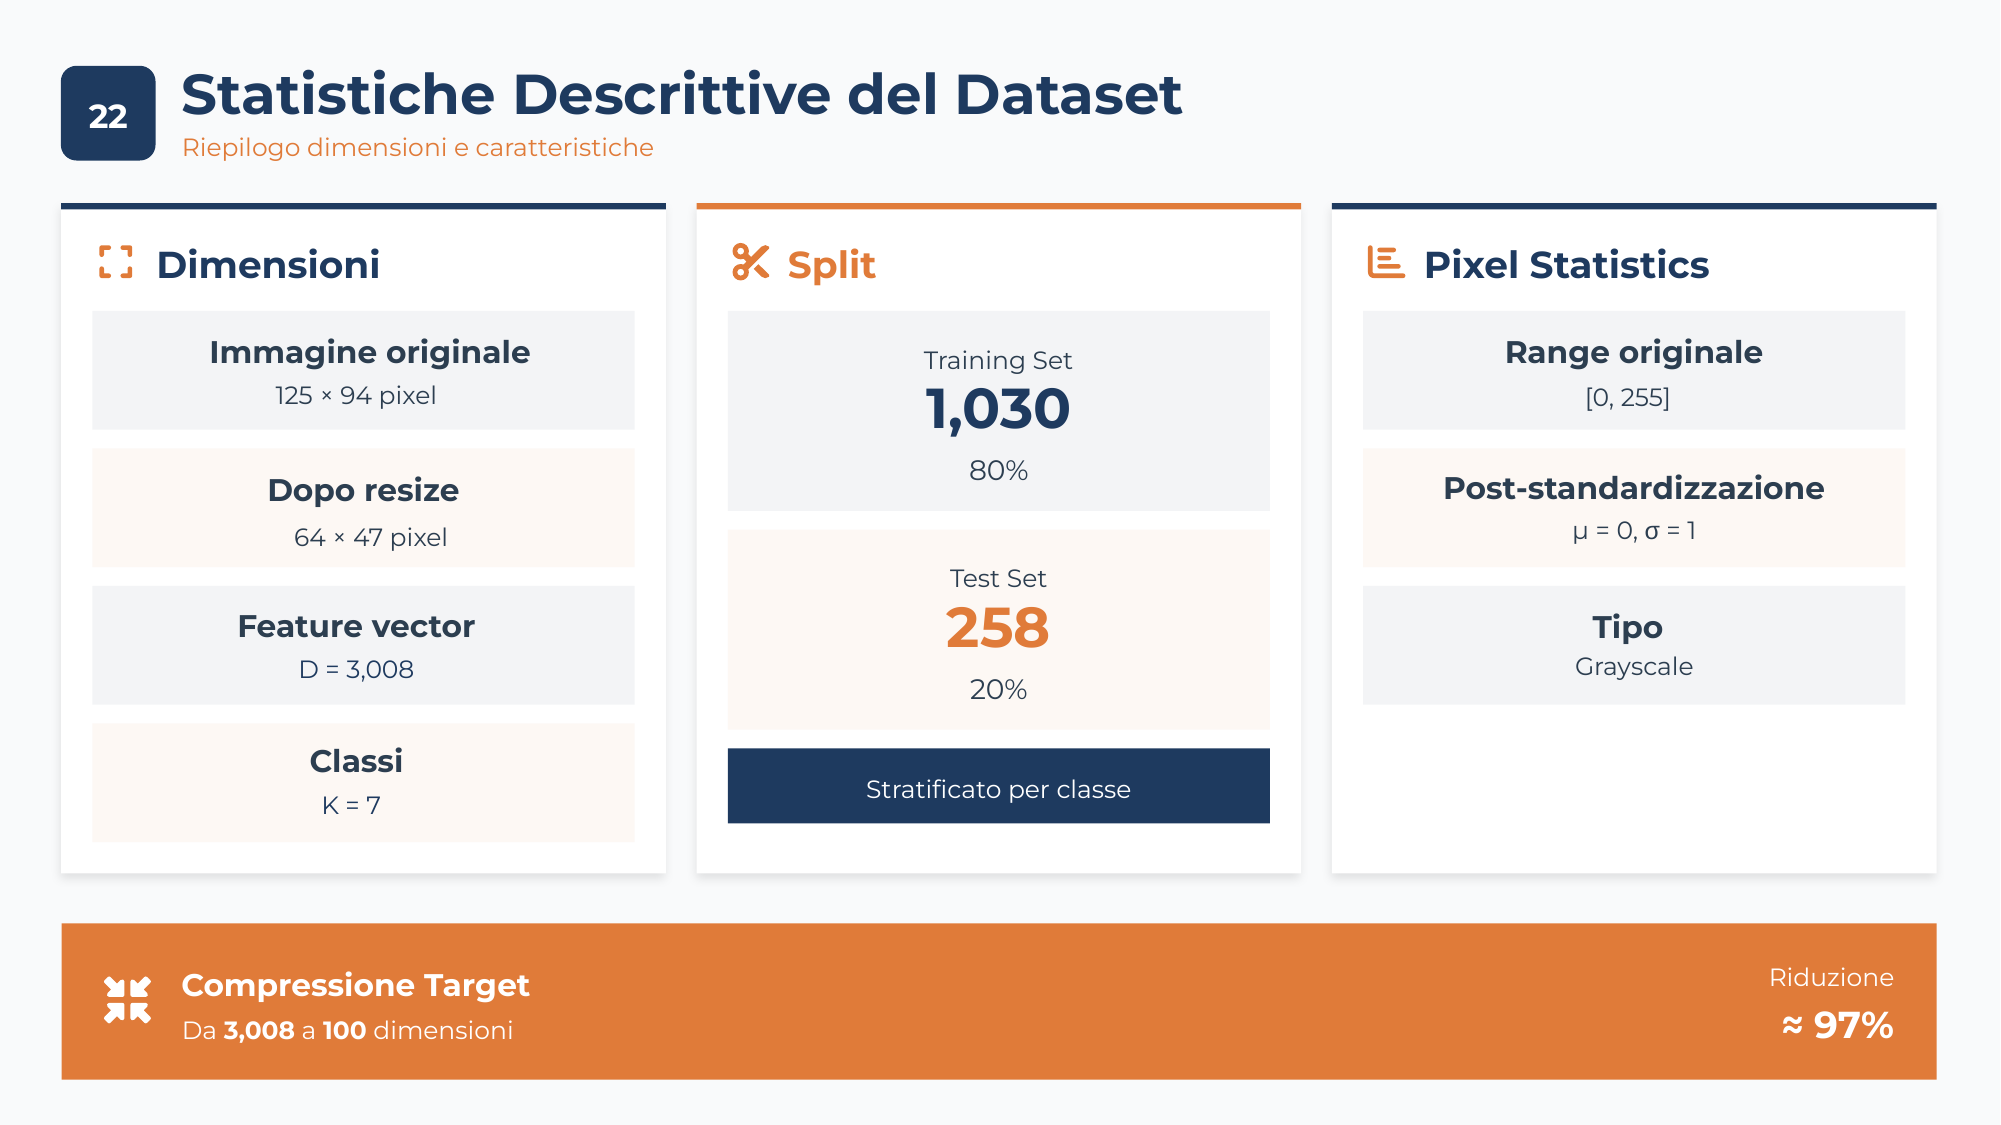

Statistiche Descrittive del Dataset
22

22
Riepilogo dimensioni e caratteristiche

Pixel Statistics
Dimensioni
Split

Immagine originale
Range originale
Training Set
125 × 94 pixel
[0, 255]
1,030
80%

Post-standardizzazione
Dopo resize
μ = 0, σ = 1
64 × 47 pixel

Test Set

258
Feature vector
Tipo
Grayscale
D = 3,008
20%

Classi

Stratificato per classe
K = 7

Riduzione
Compressione Target

≈ 97%
Da 3,008 a 100 dimensioni